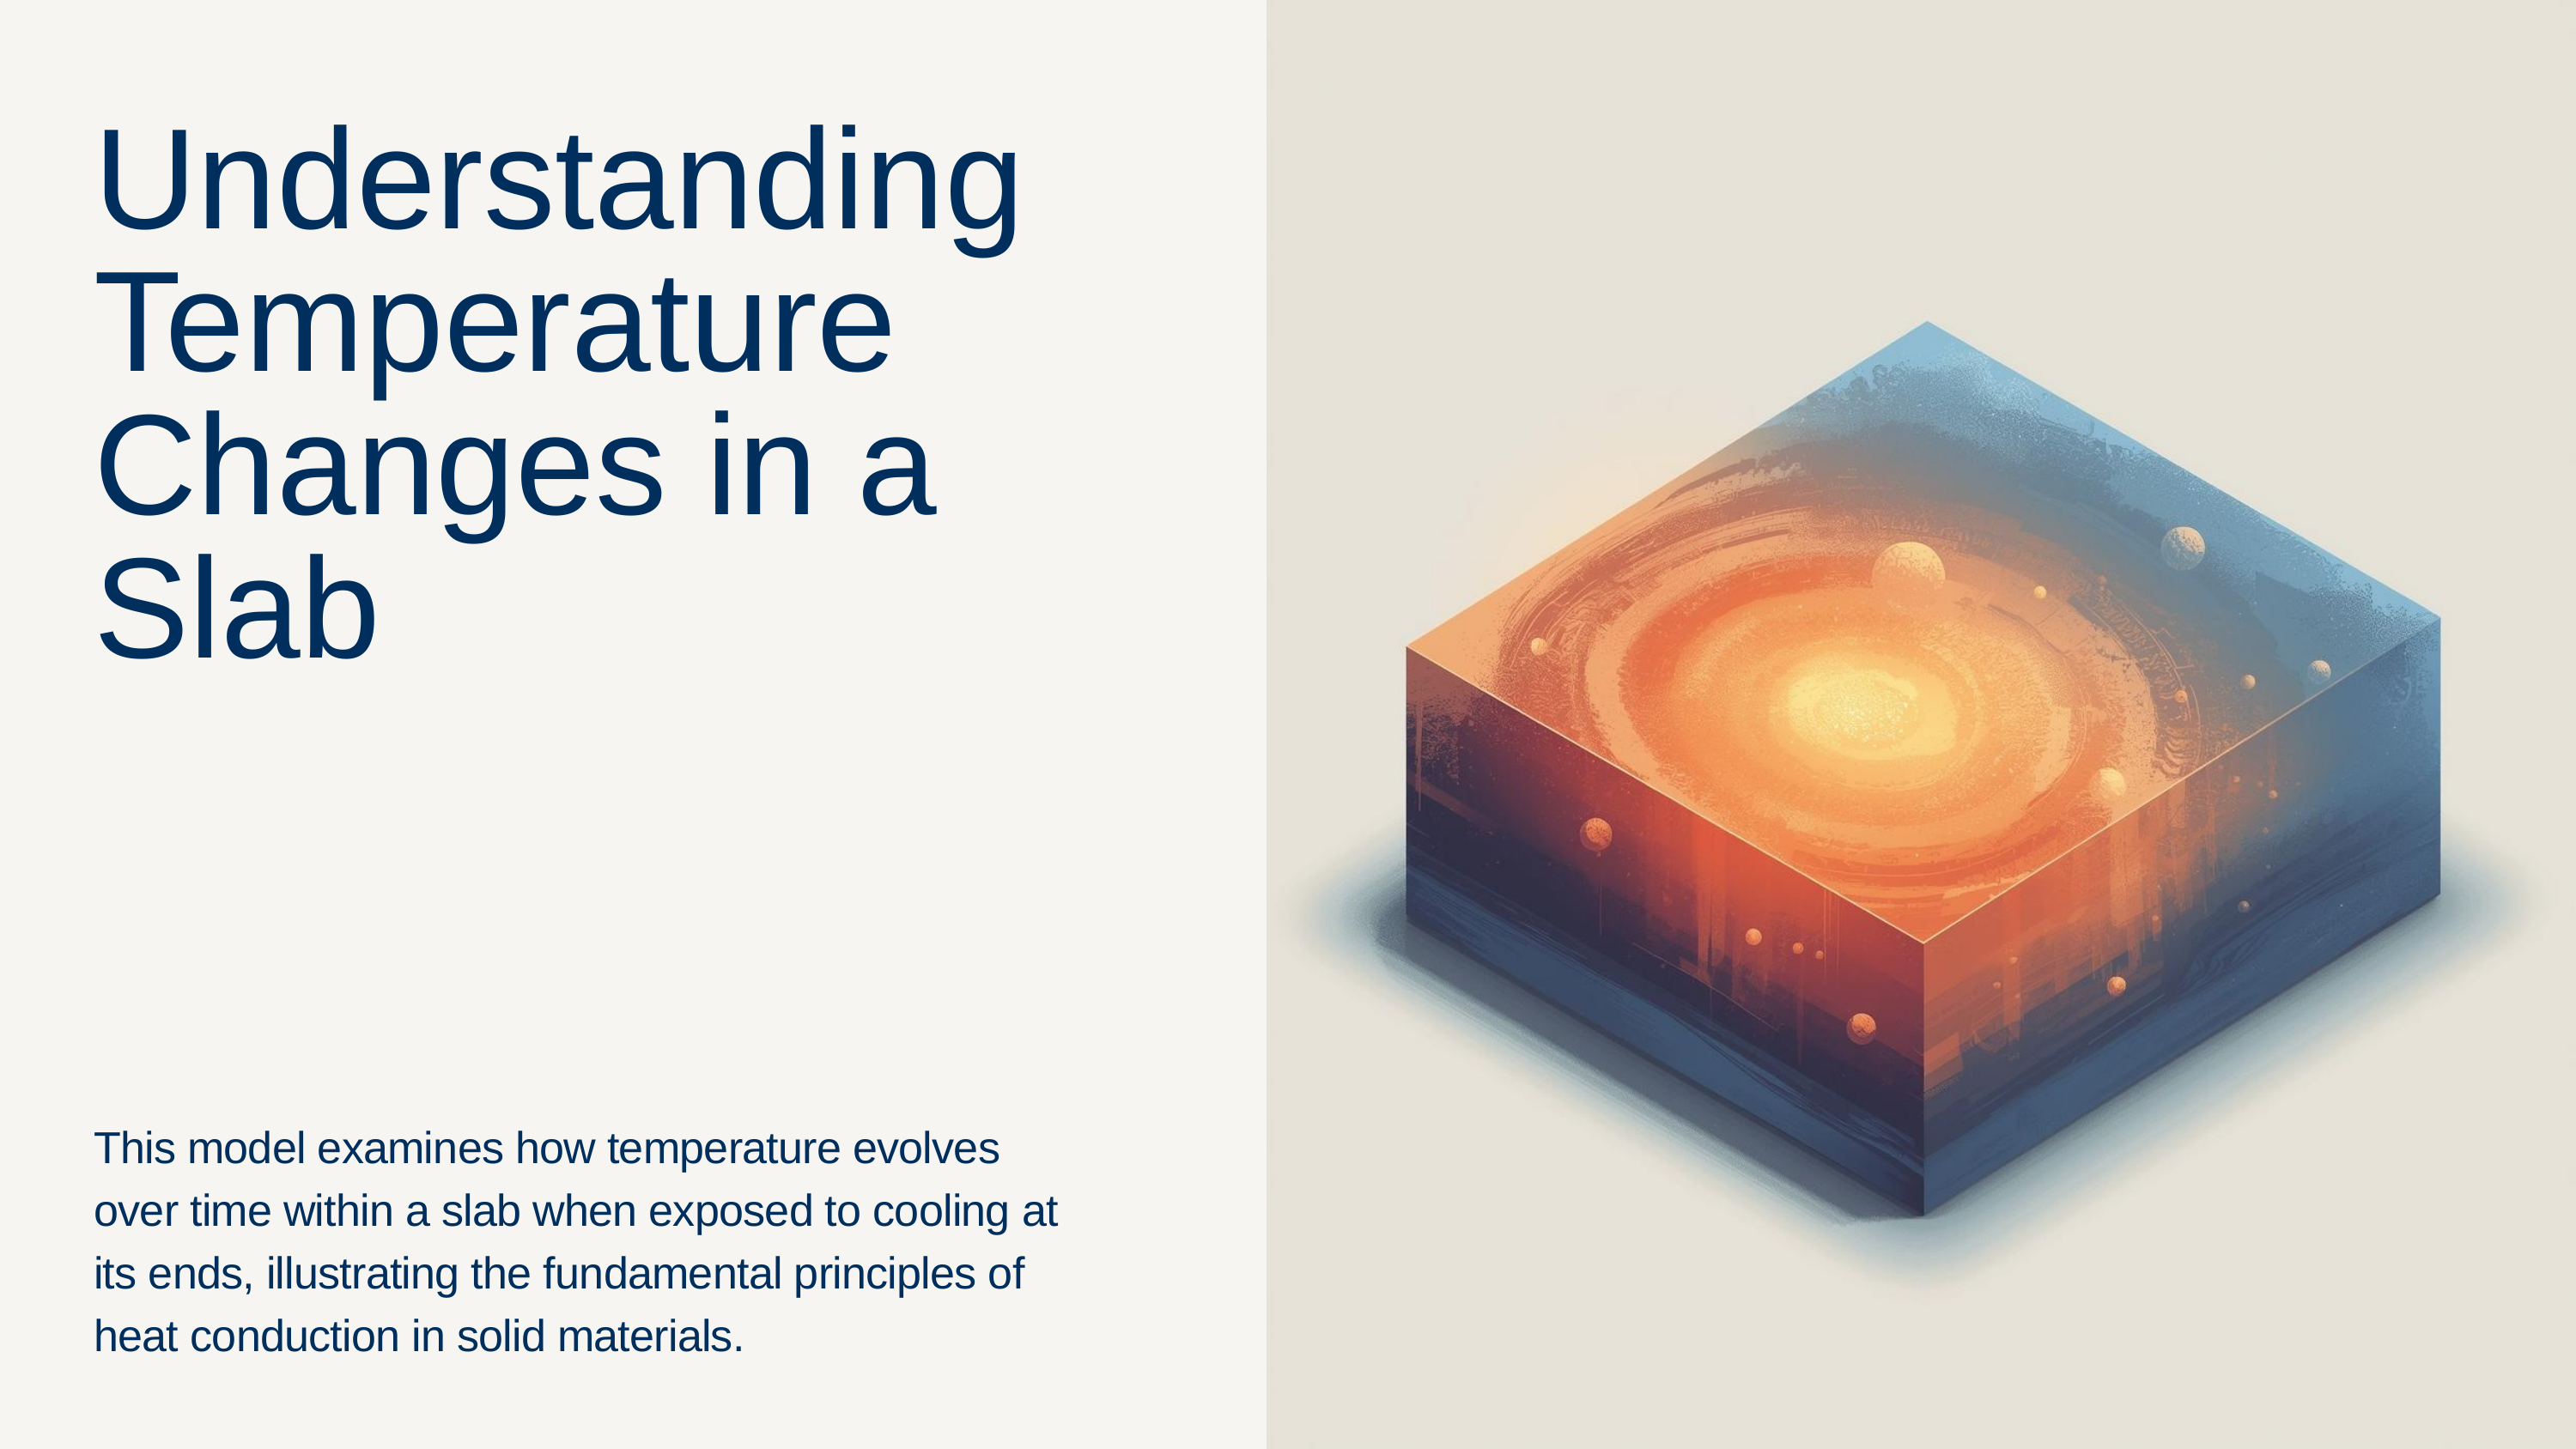

Understanding Temperature Changes in a Slab
This model examines how temperature evolves over time within a slab when exposed to cooling at its ends, illustrating the fundamental principles of heat conduction in solid materials.